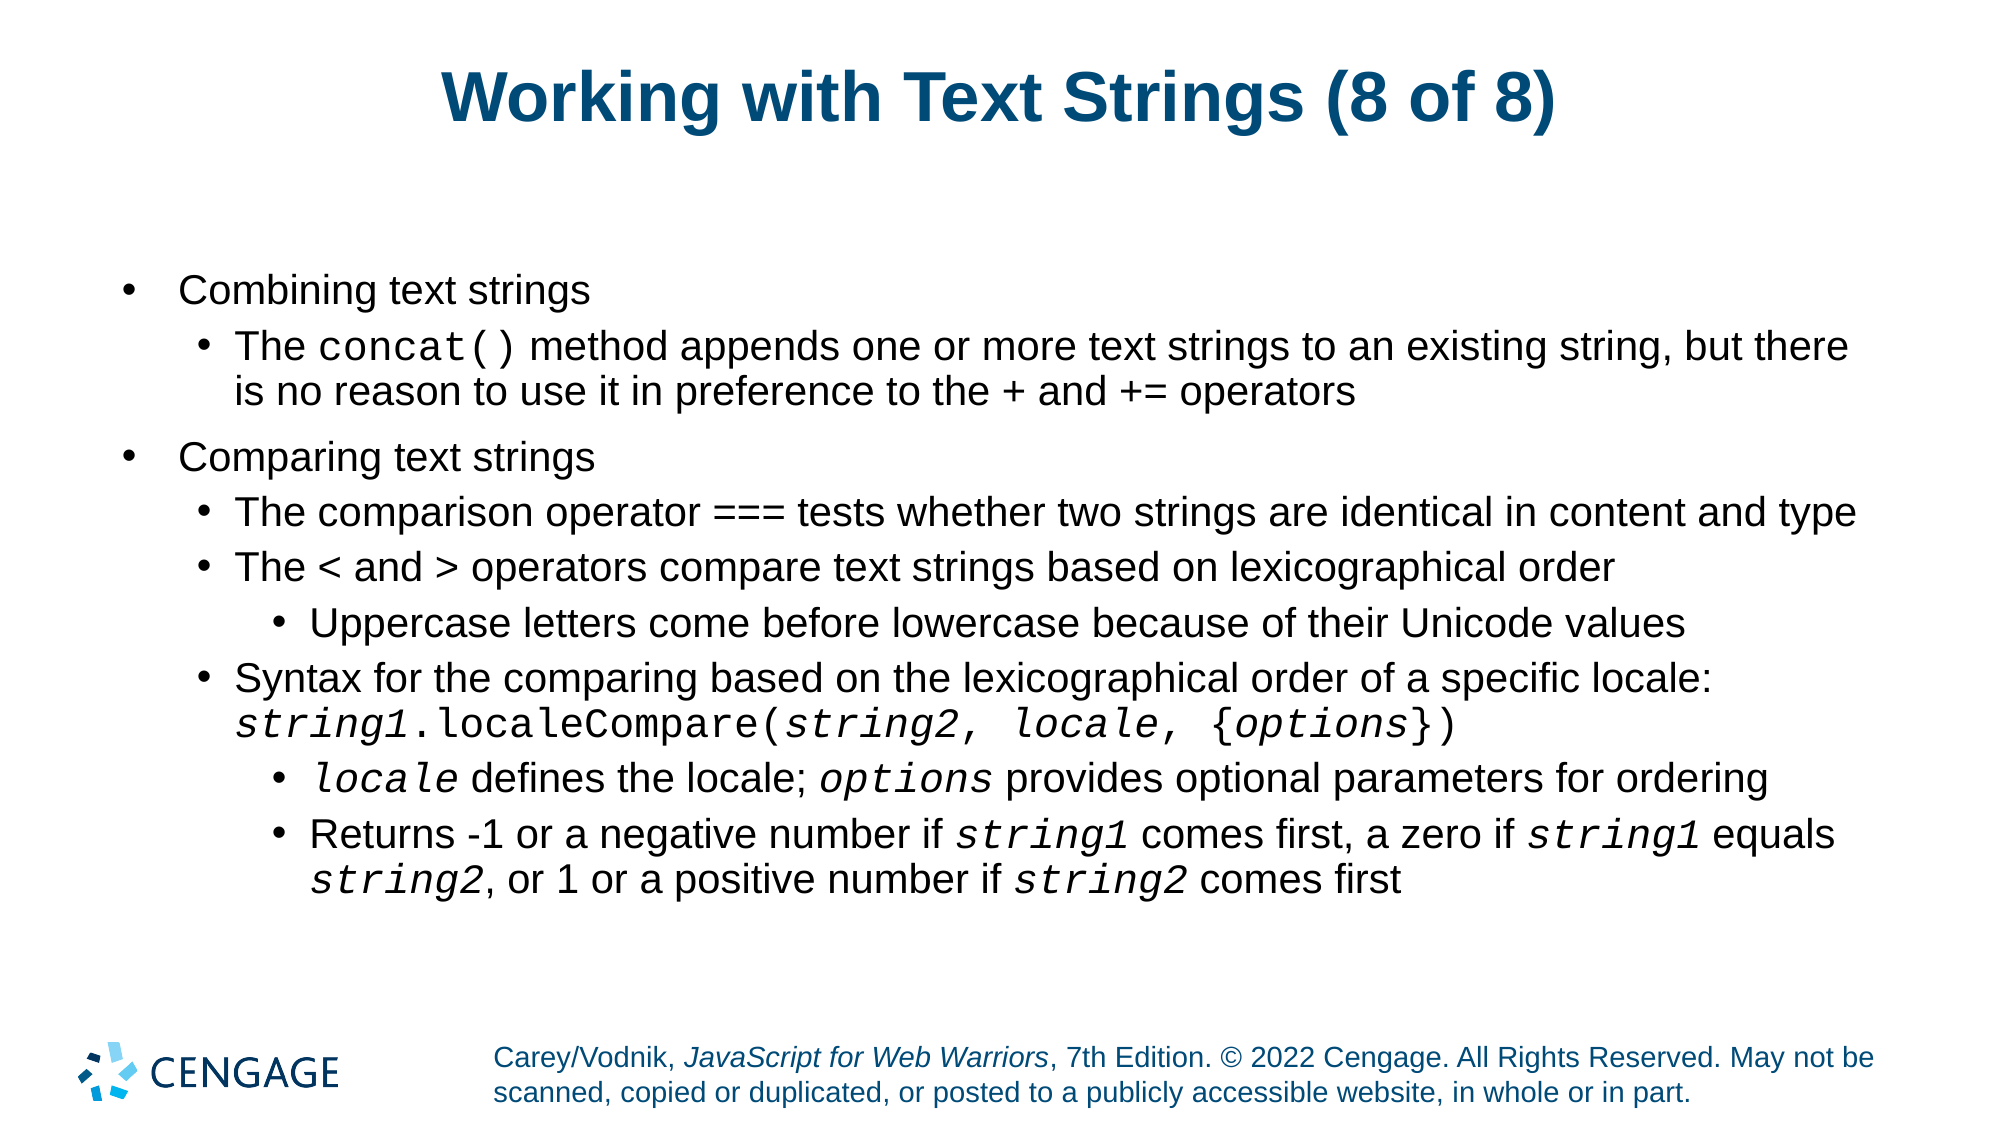

# Working with Text Strings (8 of 8)
Combining text strings
The concat() method appends one or more text strings to an existing string, but there is no reason to use it in preference to the + and += operators
Comparing text strings
The comparison operator === tests whether two strings are identical in content and type
The < and > operators compare text strings based on lexicographical order
Uppercase letters come before lowercase because of their Unicode values
Syntax for the comparing based on the lexicographical order of a specific locale:
string1.localeCompare(string2, locale, {options})
locale defines the locale; options provides optional parameters for ordering
Returns -1 or a negative number if string1 comes first, a zero if string1 equals string2, or 1 or a positive number if string2 comes first